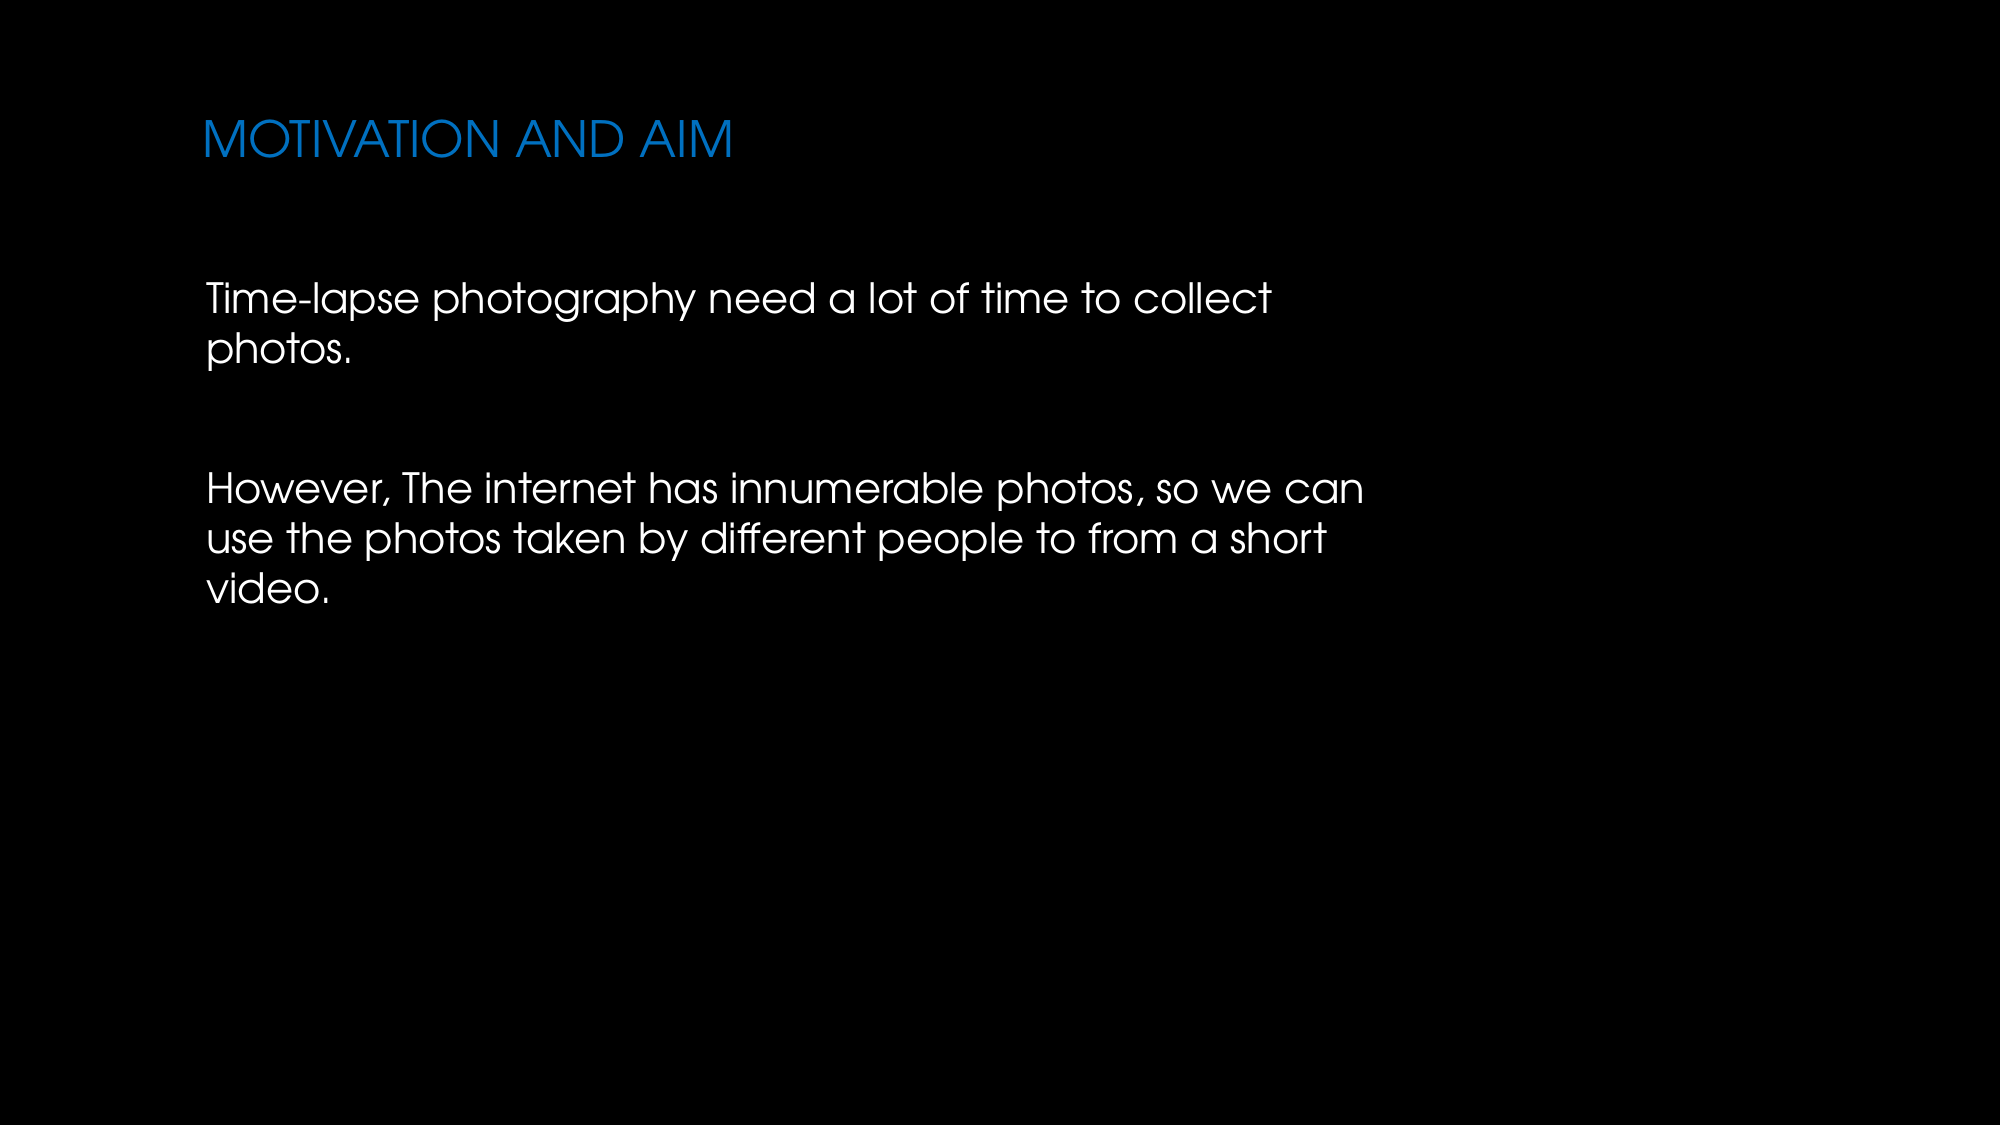

# MOTIVATION and aim
Time-lapse photography need a lot of time to collect photos.

However, The internet has innumerable photos, so we can use the photos taken by different people to from a short video.